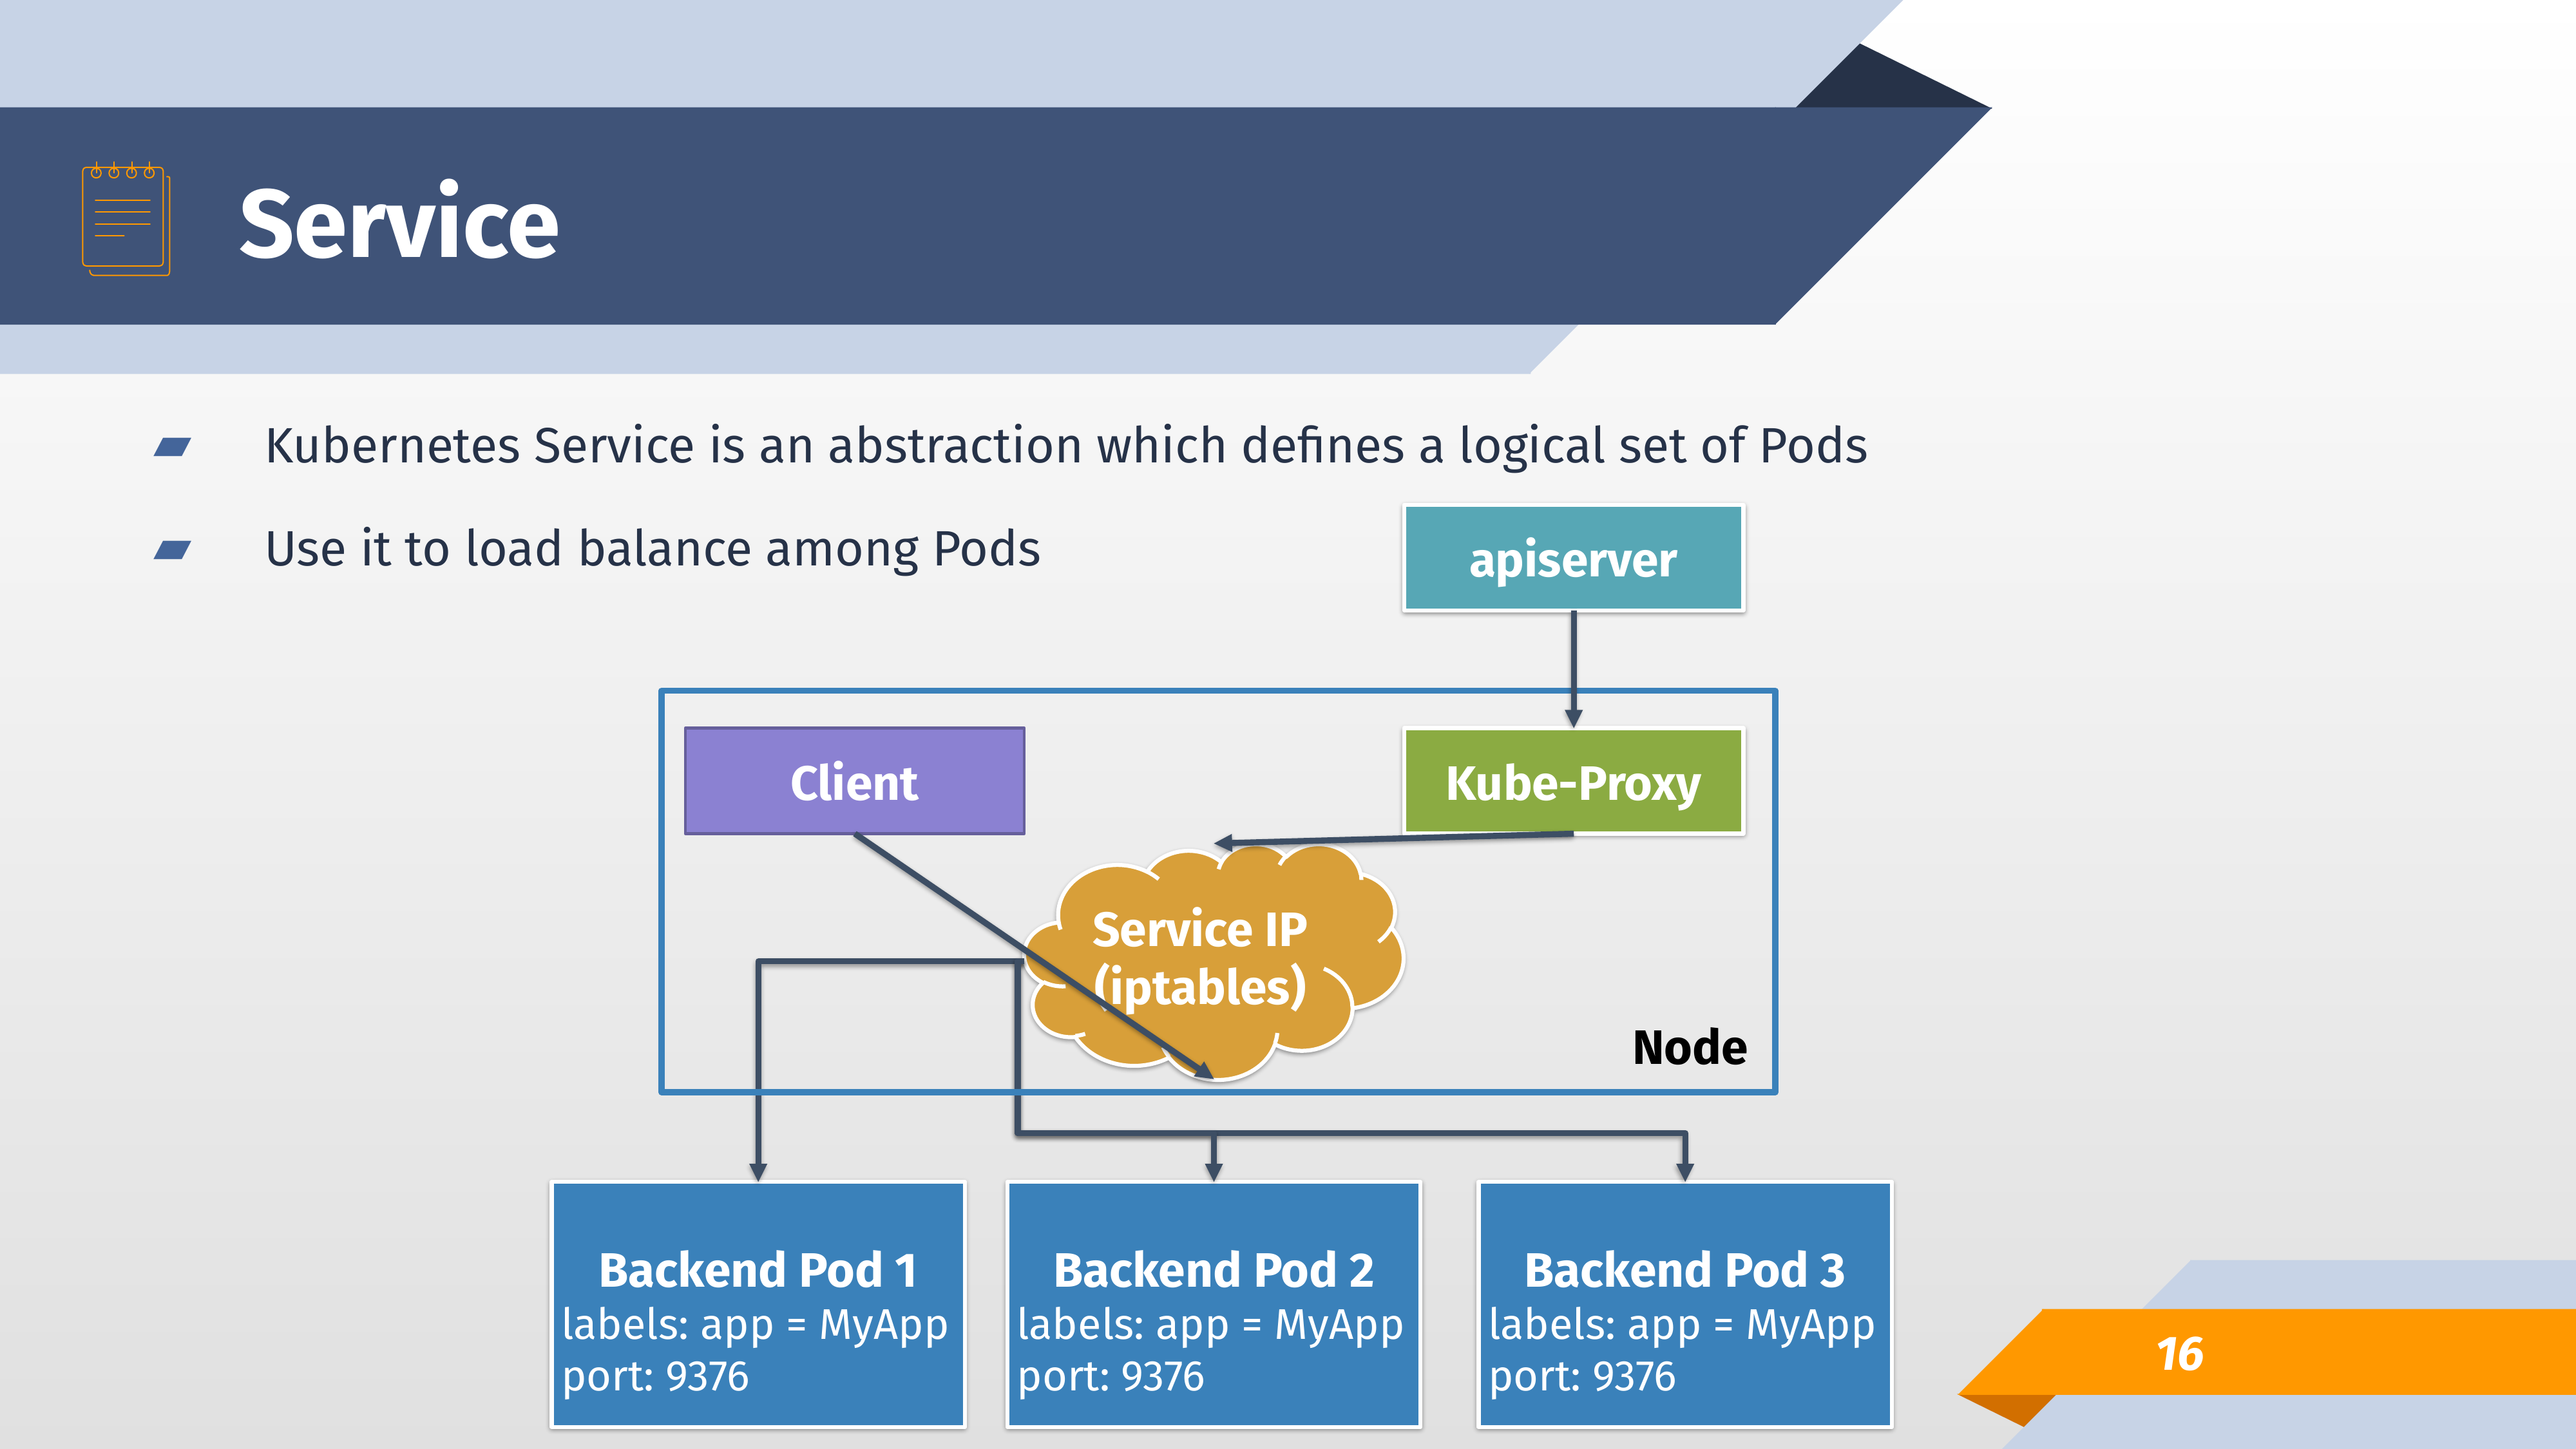

# Service
Kubernetes Service is an abstraction which defines a logical set of Pods
Use it to load balance among Pods
apiserver

Kube-Proxy
Client
Service IP
(iptables)
Node
Backend Pod 3
labels: app = MyApp
port: 9376
Backend Pod 1
labels: app = MyApp
port: 9376
Backend Pod 2
labels: app = MyApp
port: 9376
16